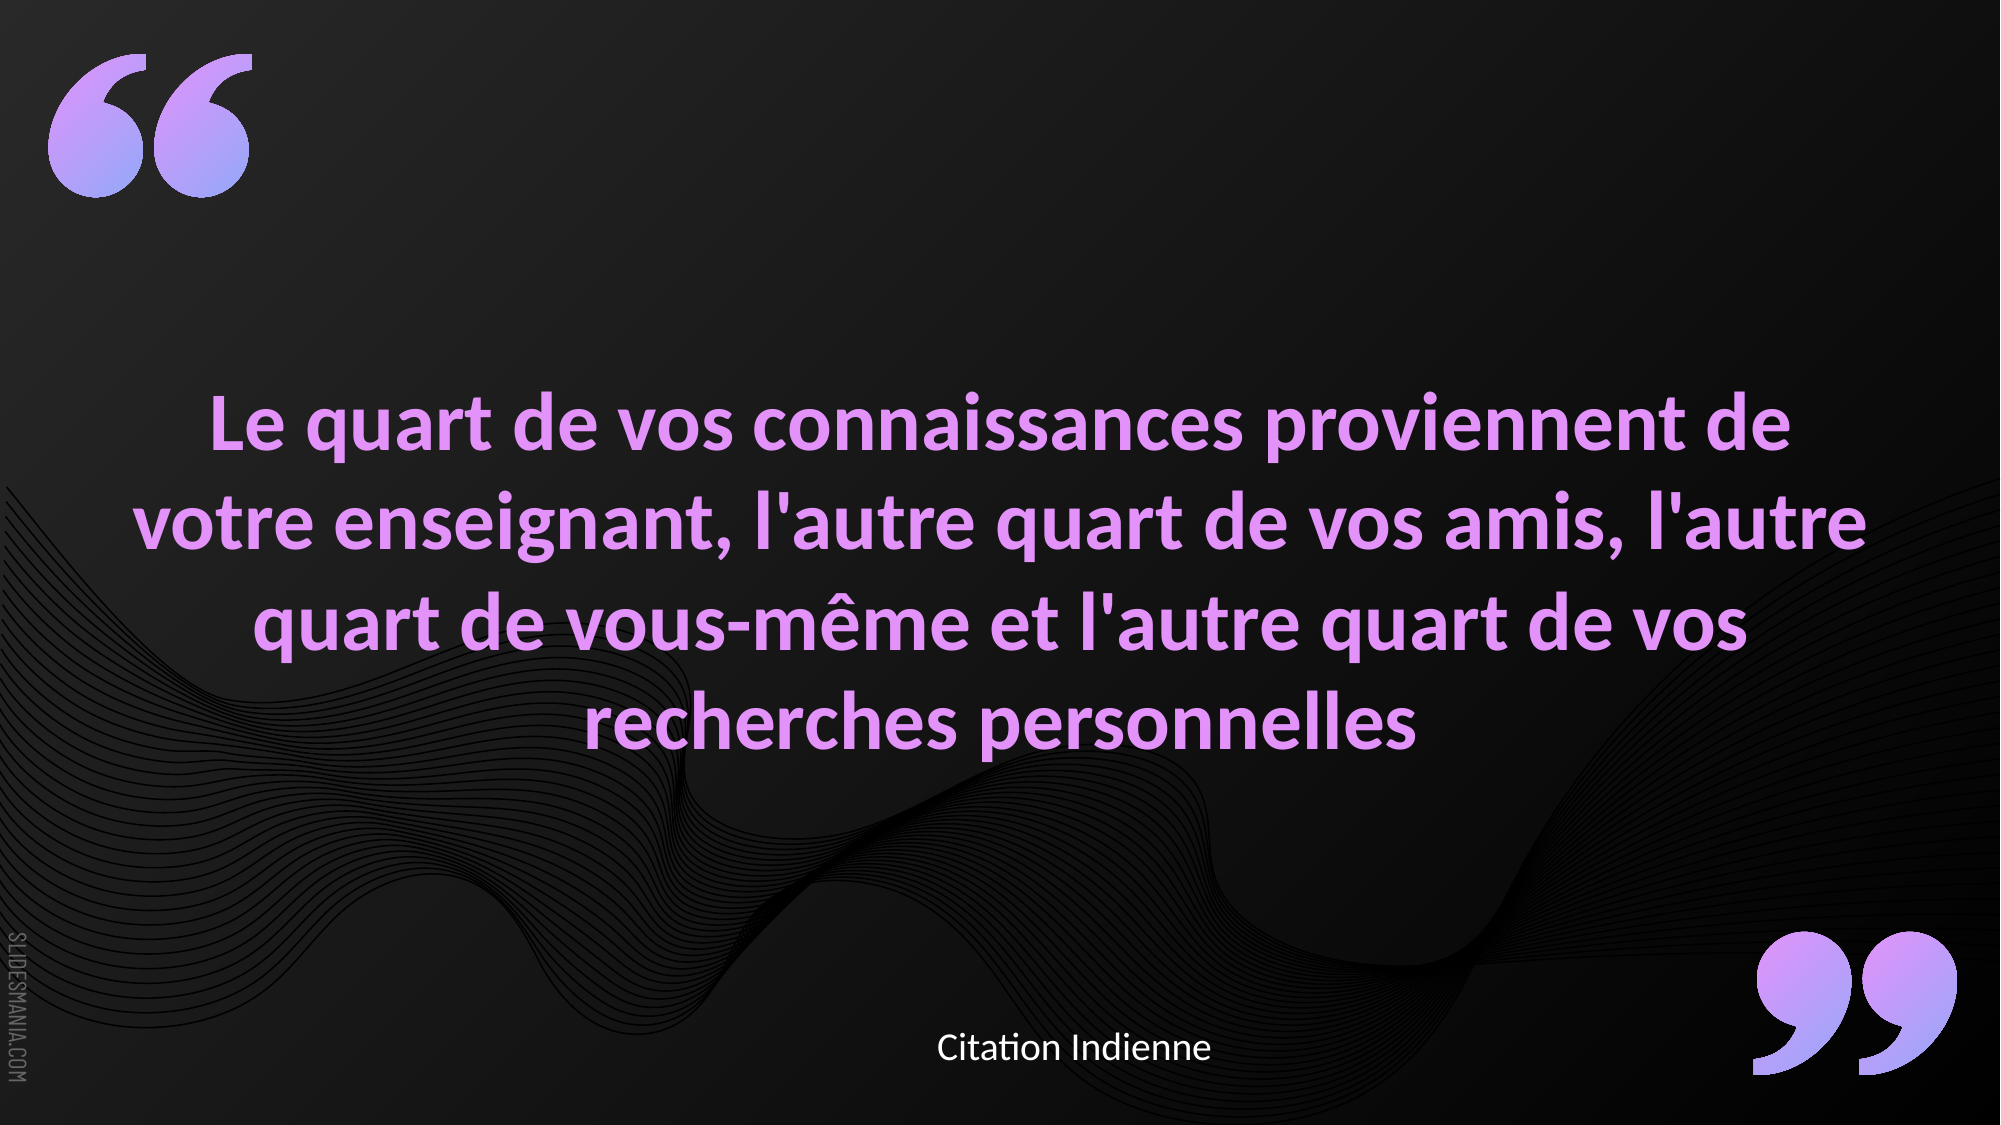

# Le quart de vos connaissances proviennent de votre enseignant, l'autre quart de vos amis, l'autre quart de vous-même et l'autre quart de vos recherches personnelles

Citation Indienne